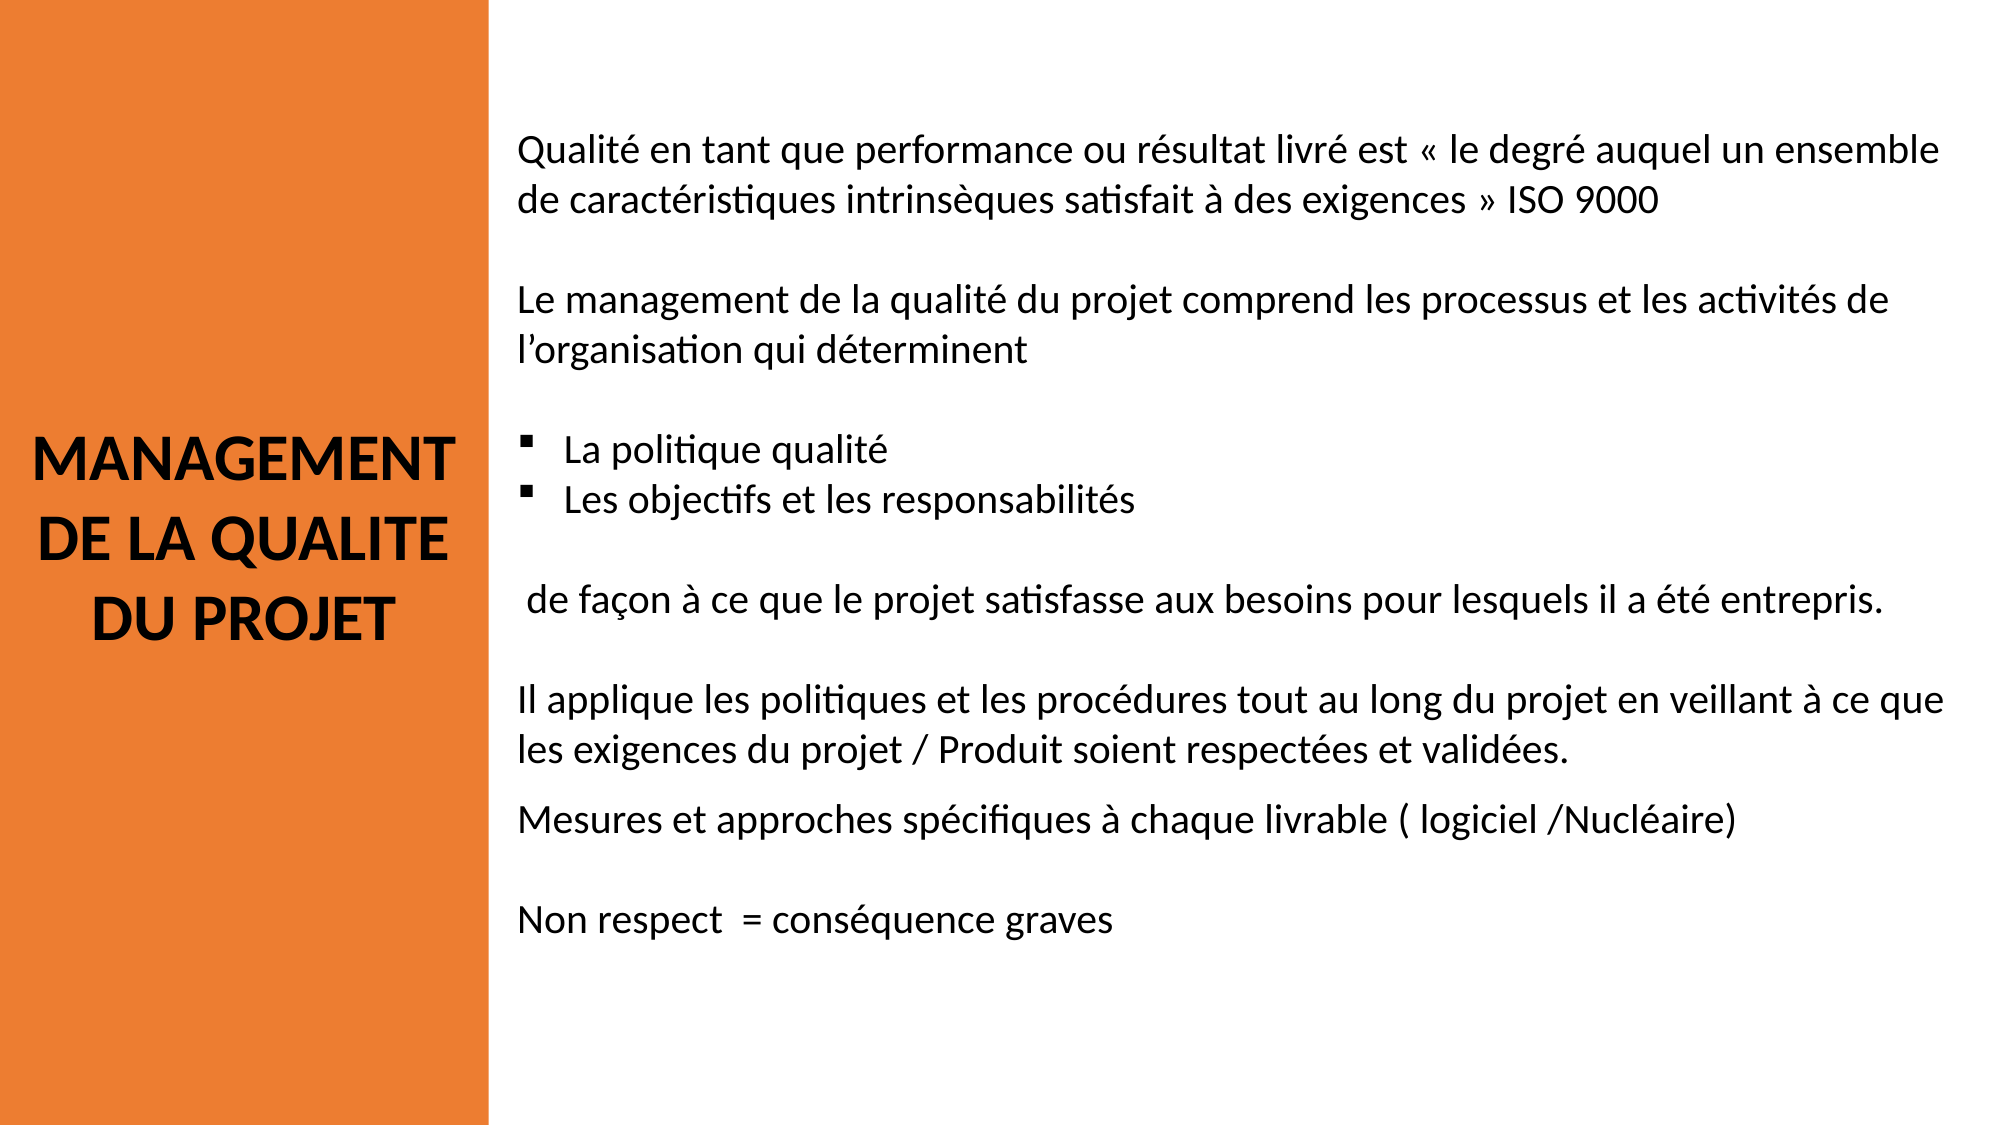

Qualité en tant que performance ou résultat livré est « le degré auquel un ensemble de caractéristiques intrinsèques satisfait à des exigences » ISO 9000

Le management de la qualité du projet comprend les processus et les activités de l’organisation qui déterminent

La politique qualité
Les objectifs et les responsabilités

 de façon à ce que le projet satisfasse aux besoins pour lesquels il a été entrepris.

Il applique les politiques et les procédures tout au long du projet en veillant à ce que les exigences du projet / Produit soient respectées et validées.

Mesures et approches spécifiques à chaque livrable ( logiciel /Nucléaire)

Non respect  = conséquence graves

MANAGEMENT DE LA QUALITE DU PROJET